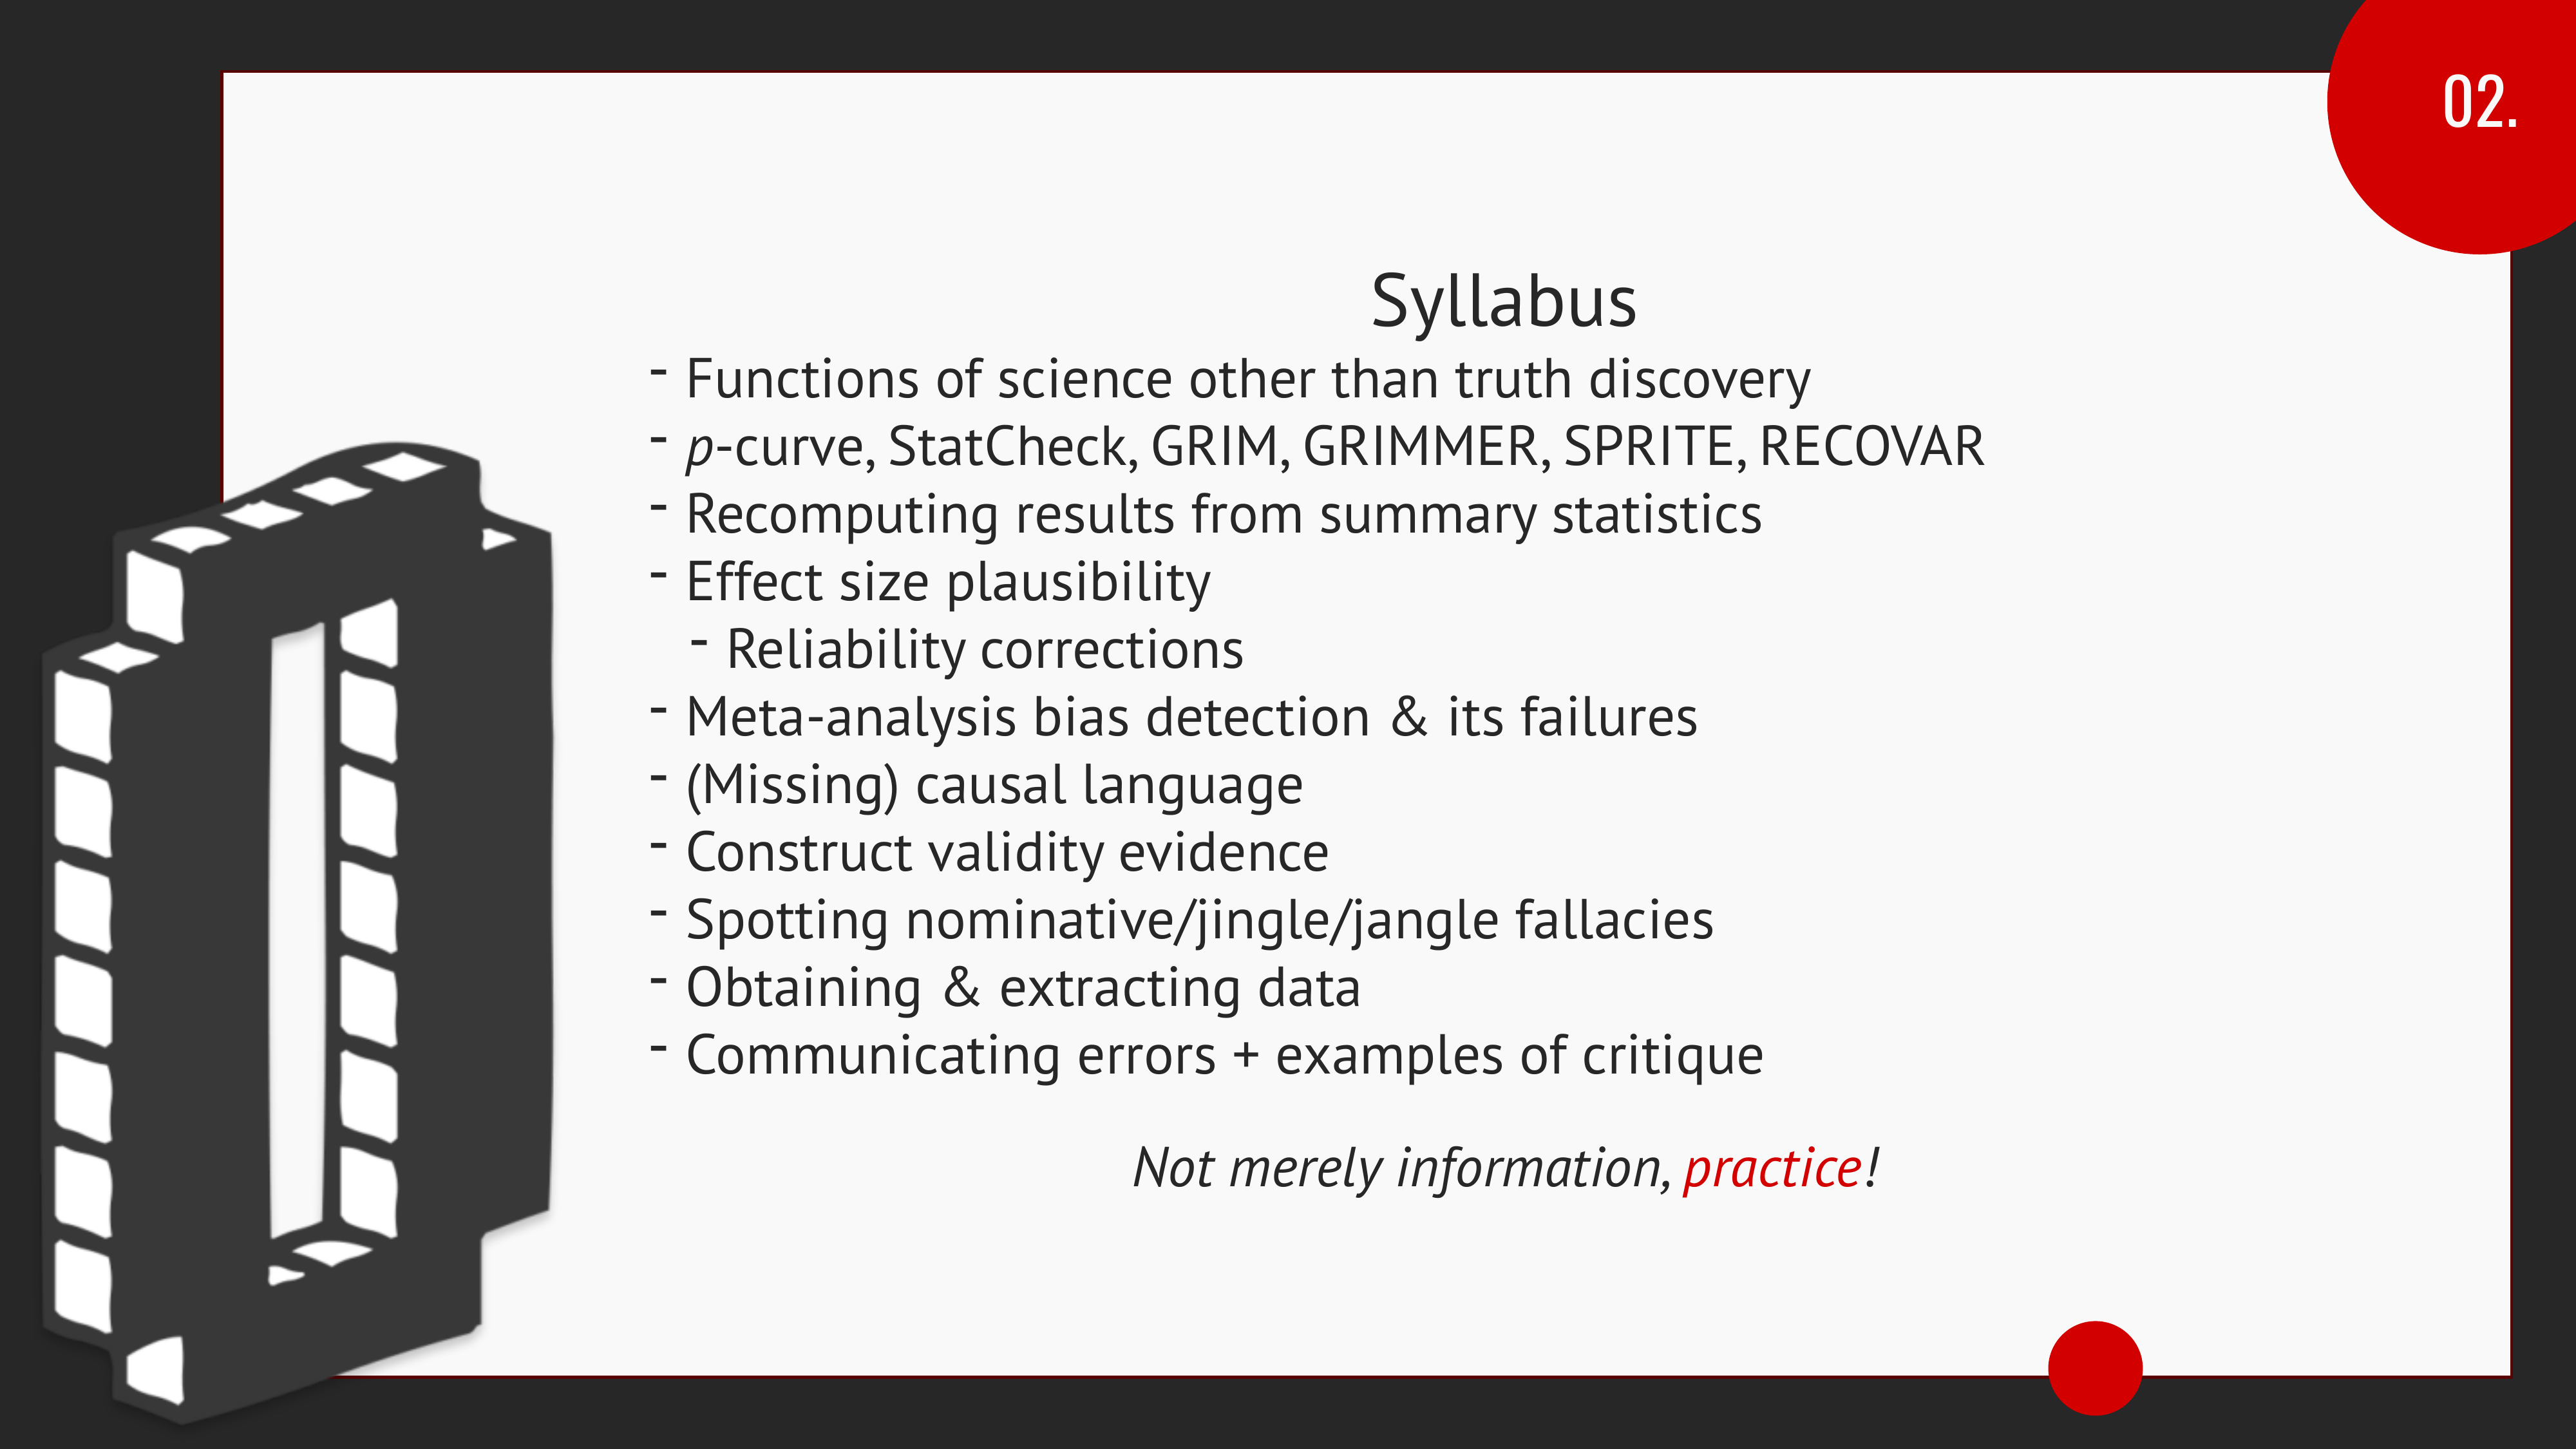

02.
Syllabus
Functions of science other than truth discovery
p-curve, StatCheck, GRIM, GRIMMER, SPRITE, RECOVAR
Recomputing results from summary statistics
Effect size plausibility
Reliability corrections
Meta-analysis bias detection & its failures
(Missing) causal language
Construct validity evidence
Spotting nominative/jingle/jangle fallacies
Obtaining & extracting data
Communicating errors + examples of critique

Not merely information, practice!